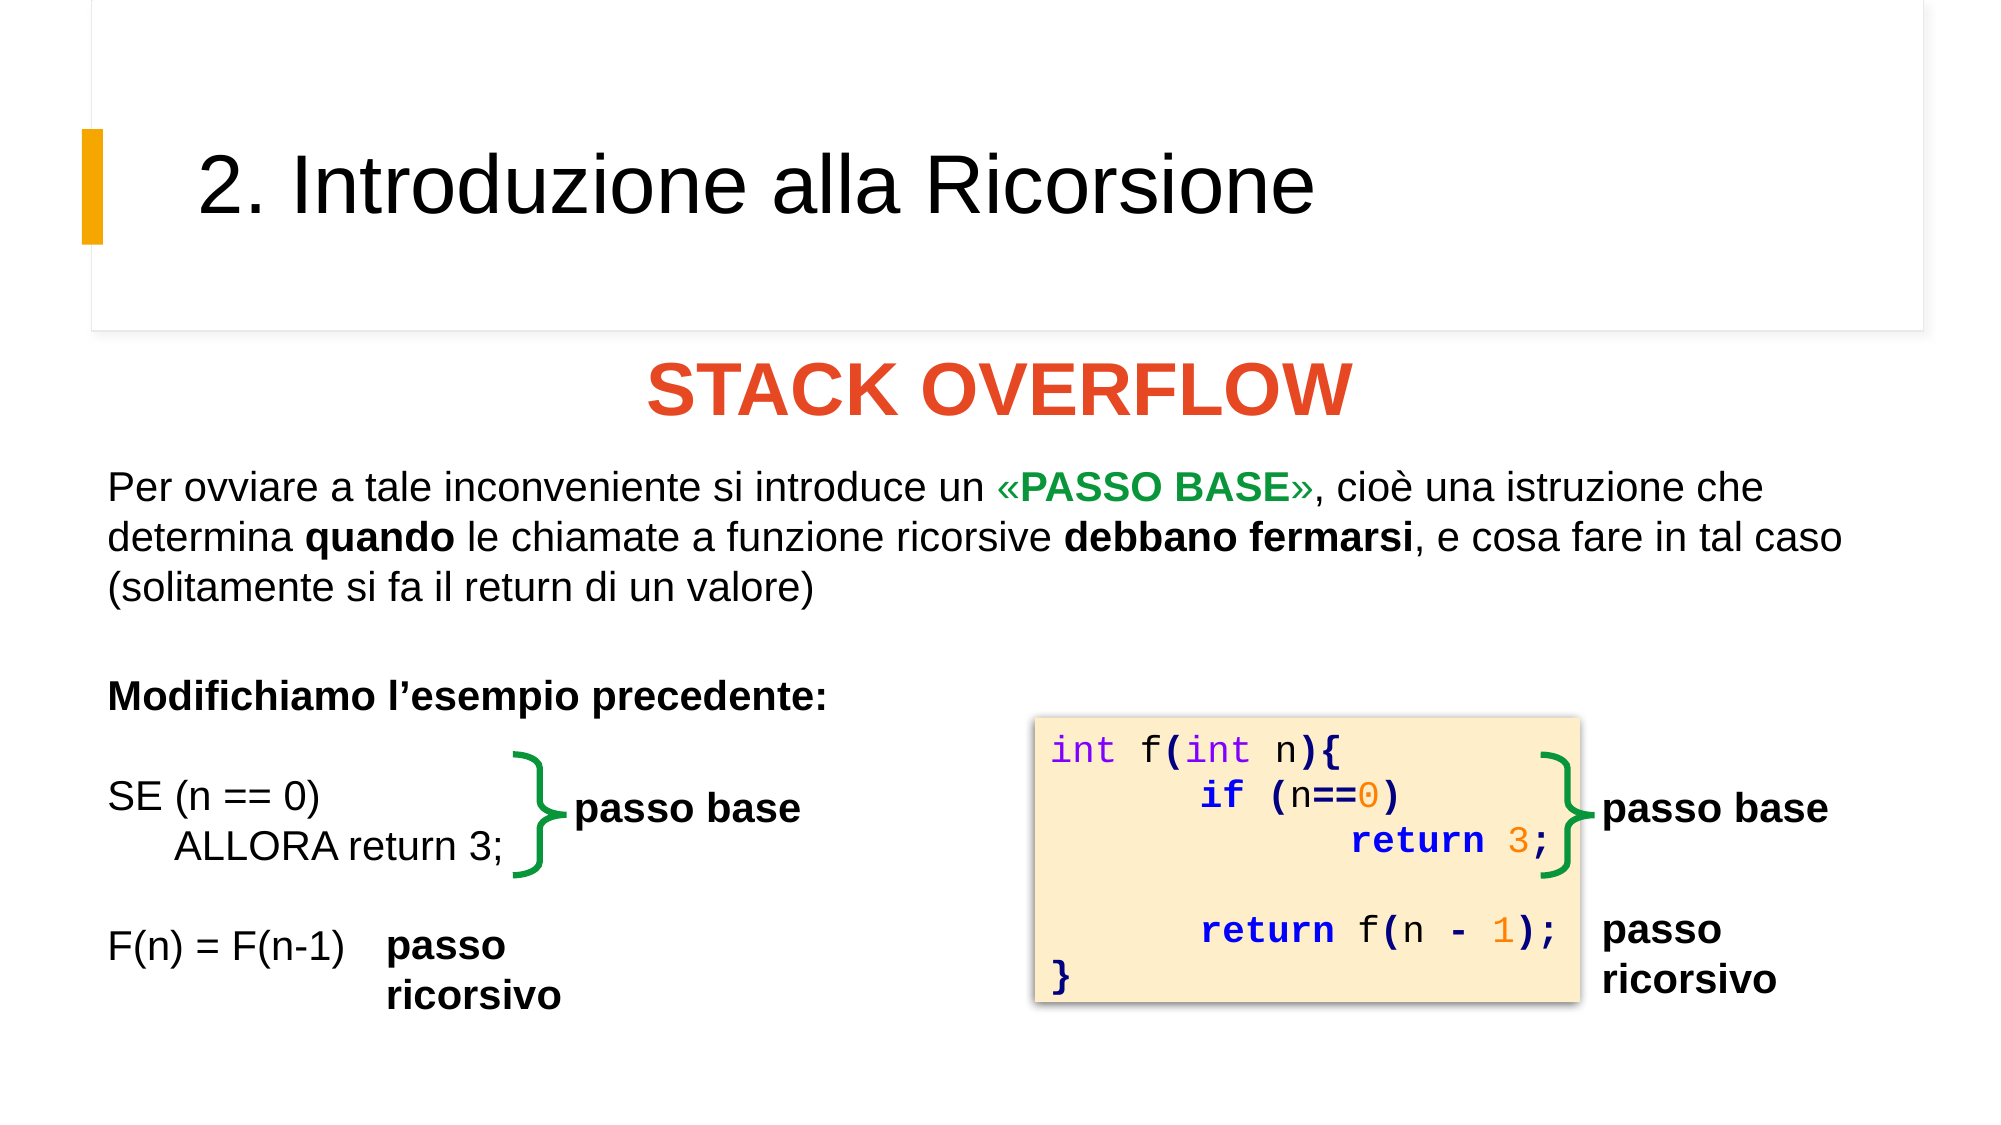

# 2. Introduzione alla Ricorsione
STACK OVERFLOW
Per ovviare a tale inconveniente si introduce un «PASSO BASE», cioè una istruzione che determina quando le chiamate a funzione ricorsive debbano fermarsi, e cosa fare in tal caso (solitamente si fa il return di un valore)
Modifichiamo l’esempio precedente:
SE (n == 0)
      ALLORA return 3;
F(n) = F(n-1)

passo base
passo ricorsivo
int f(int n){
	if (n==0)
		return 3;

	return f(n - 1);
}

passo base
passo ricorsivo